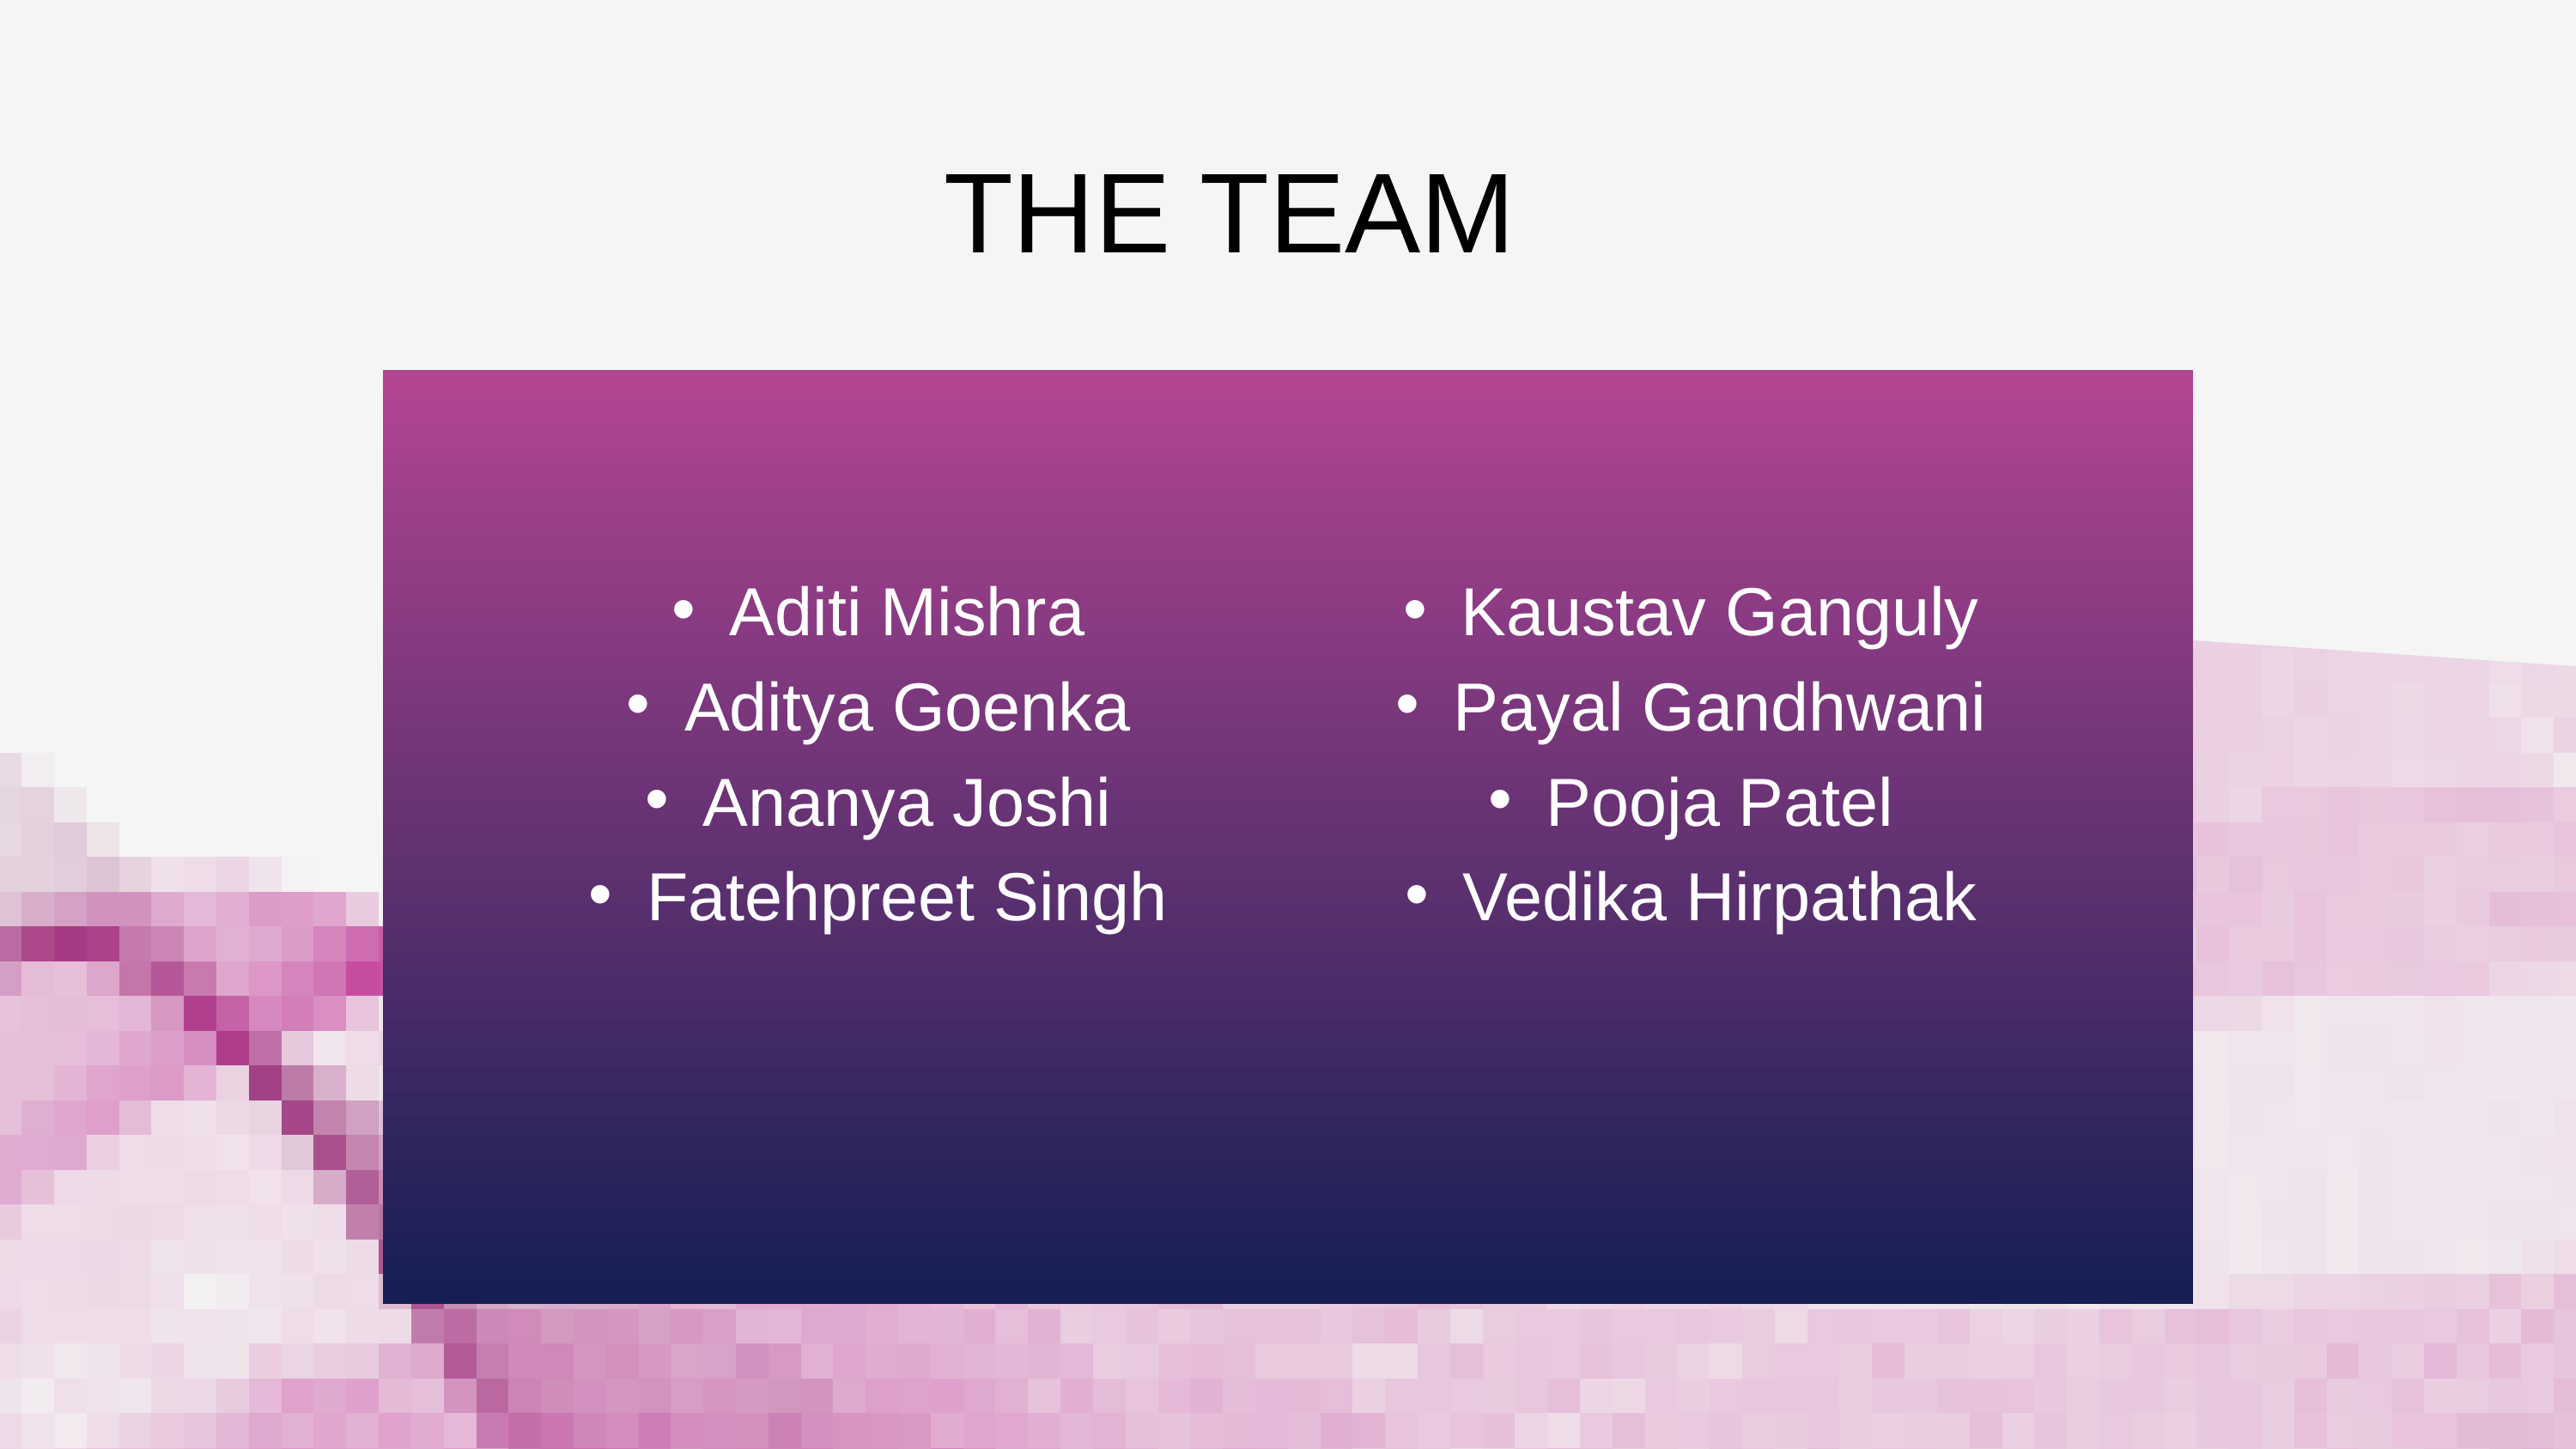

THE TEAM

Aditi Mishra
Aditya Goenka
Ananya Joshi
Fatehpreet Singh
Kaustav Ganguly
Payal Gandhwani
Pooja Patel
Vedika Hirpathak